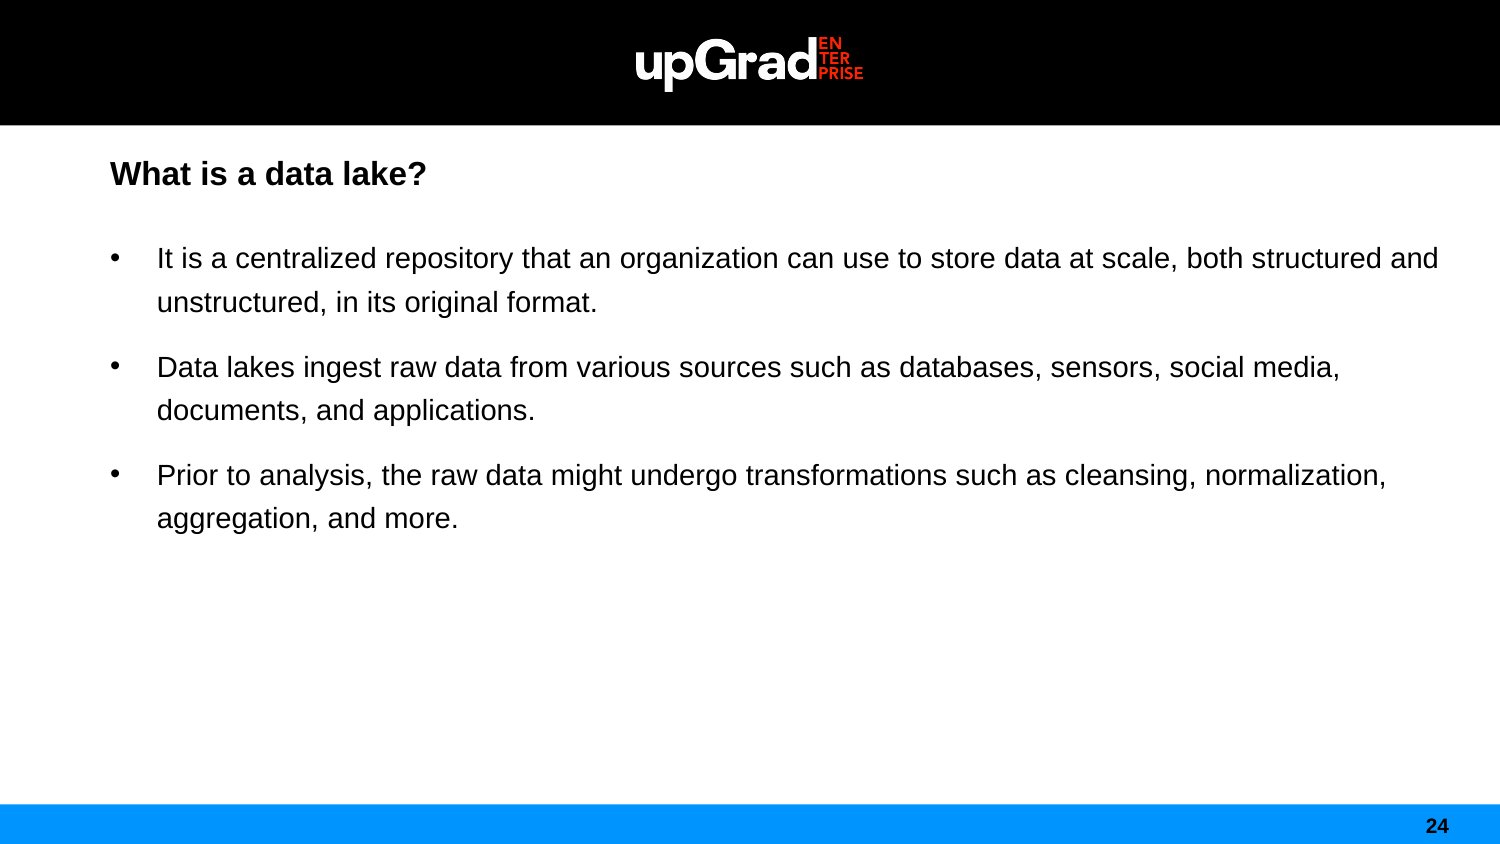

What is a data lake?
It is a centralized repository that an organization can use to store data at scale, both structured and unstructured, in its original format.
Data lakes ingest raw data from various sources such as databases, sensors, social media, documents, and applications.
Prior to analysis, the raw data might undergo transformations such as cleansing, normalization, aggregation, and more.
24